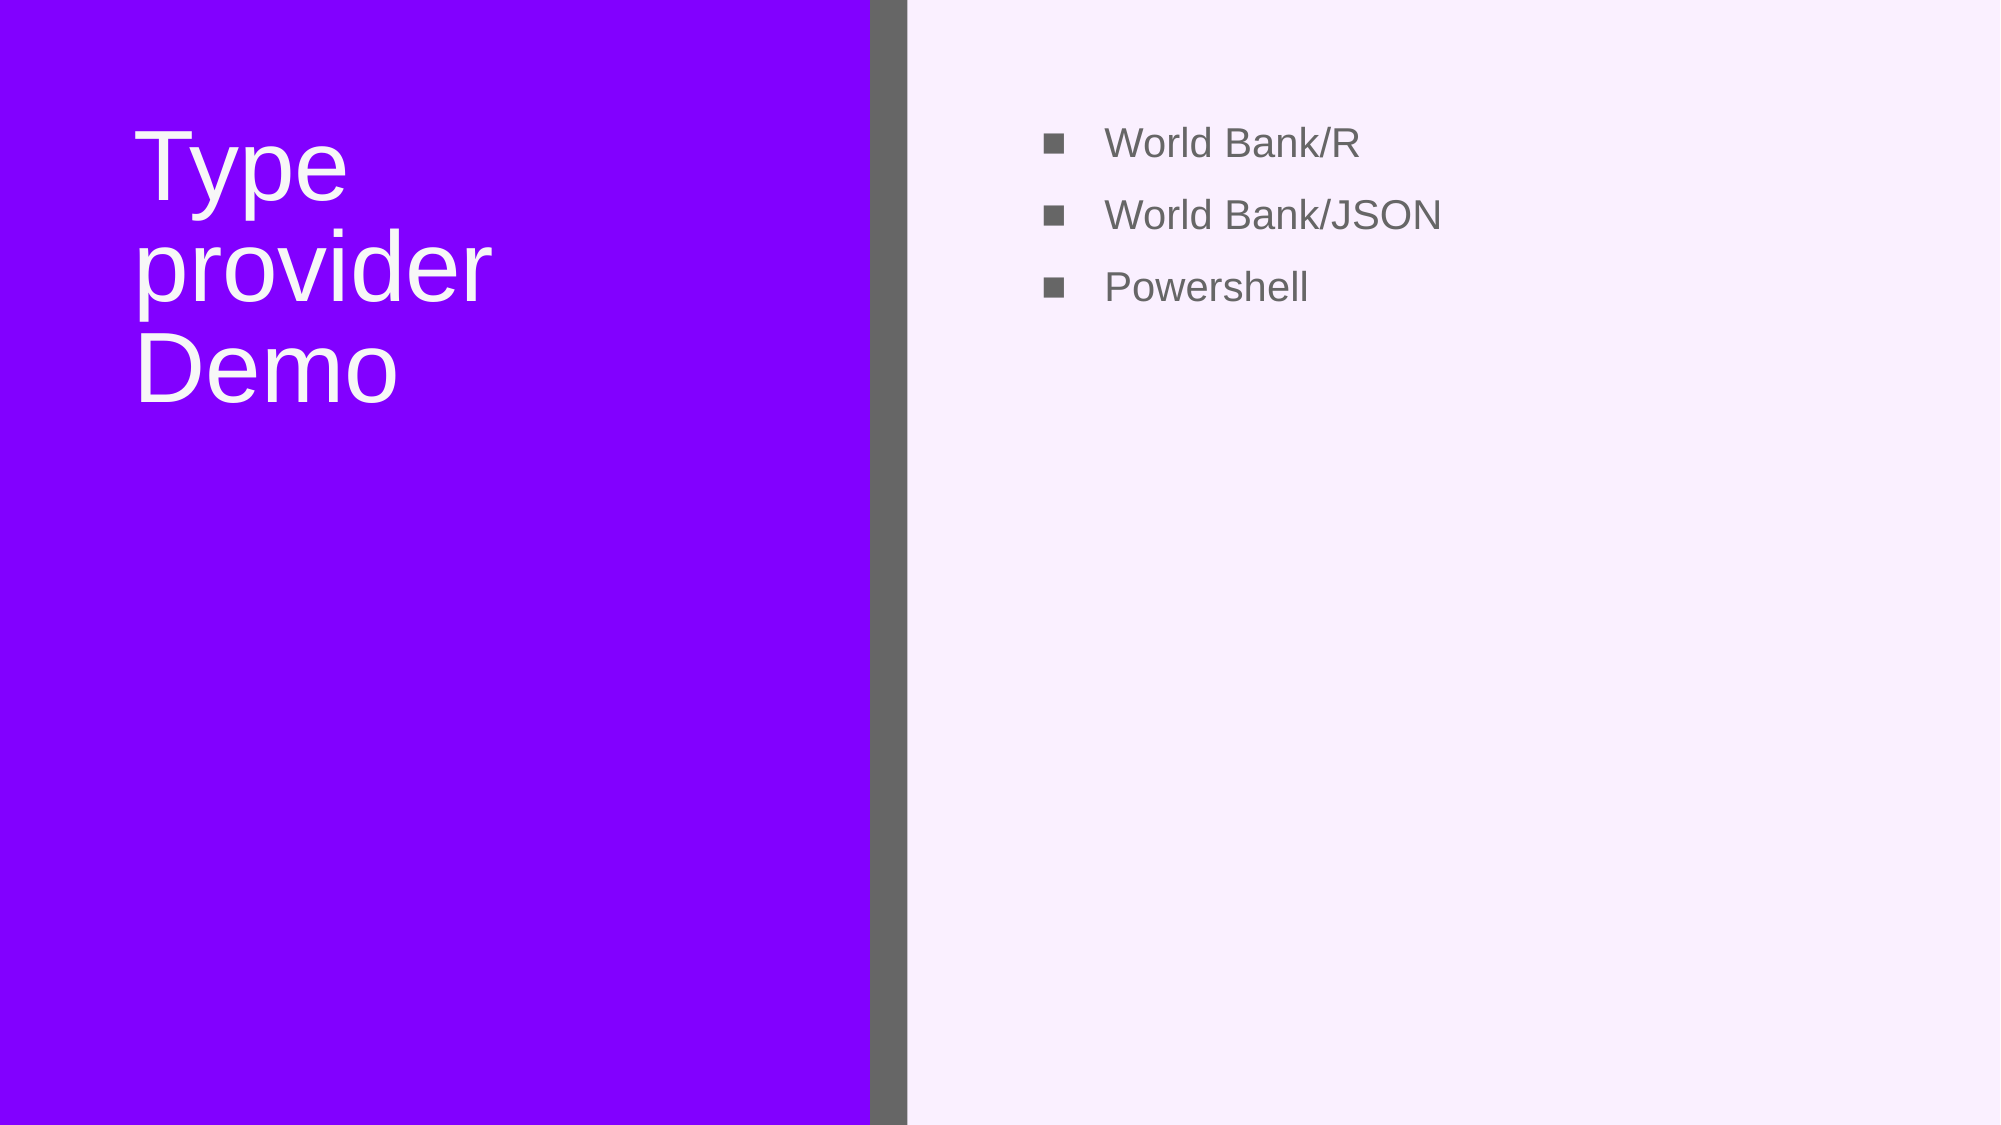

# Type provider Demo
World Bank/R
World Bank/JSON
Powershell